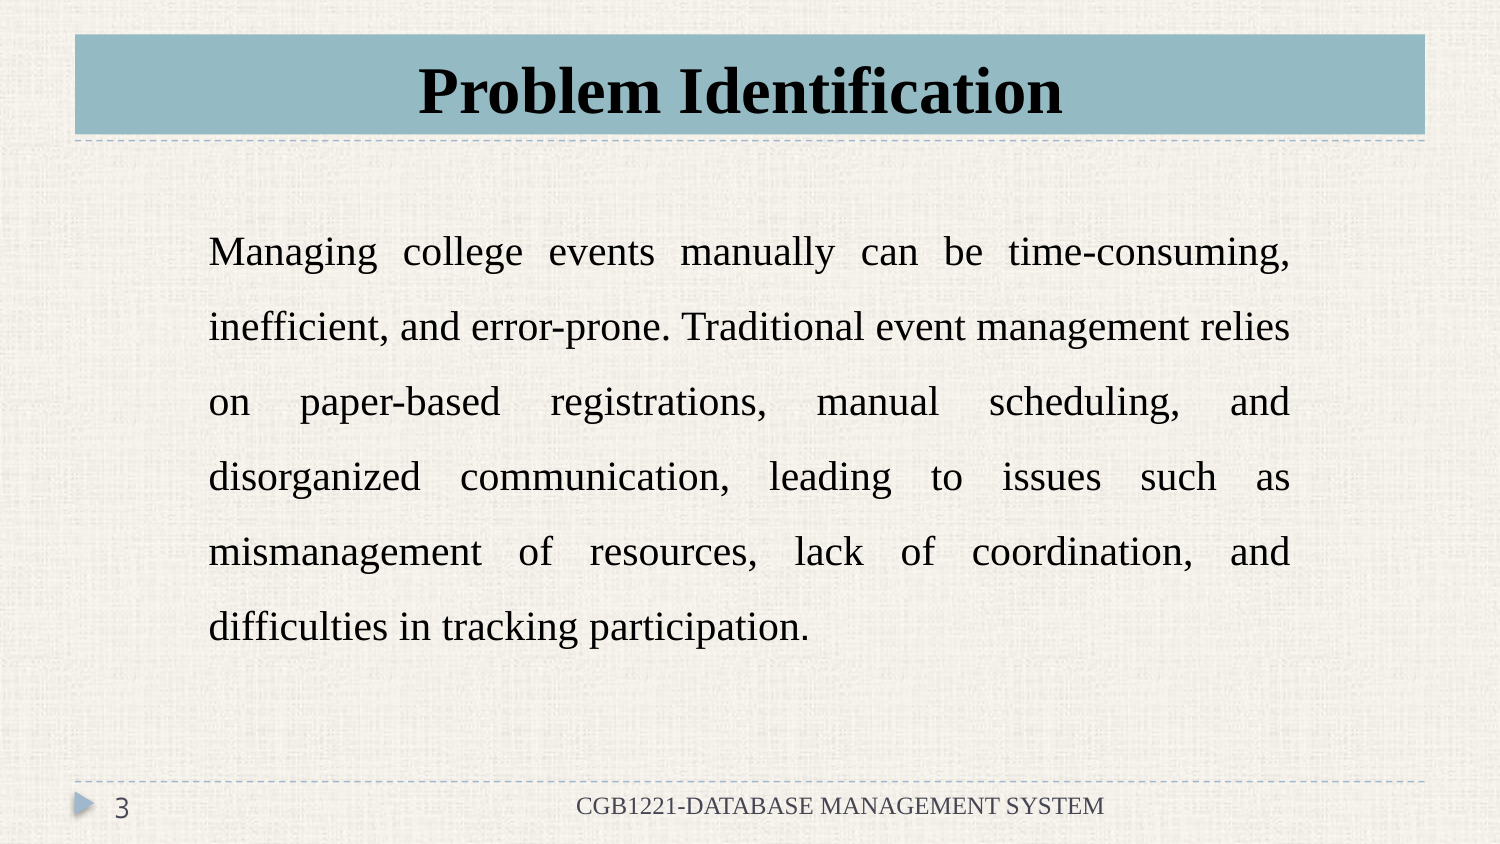

# Problem Identification
Managing college events manually can be time-consuming, inefficient, and error-prone. Traditional event management relies on paper-based registrations, manual scheduling, and disorganized communication, leading to issues such as mismanagement of resources, lack of coordination, and difficulties in tracking participation.
3
CGB1221-DATABASE MANAGEMENT SYSTEM